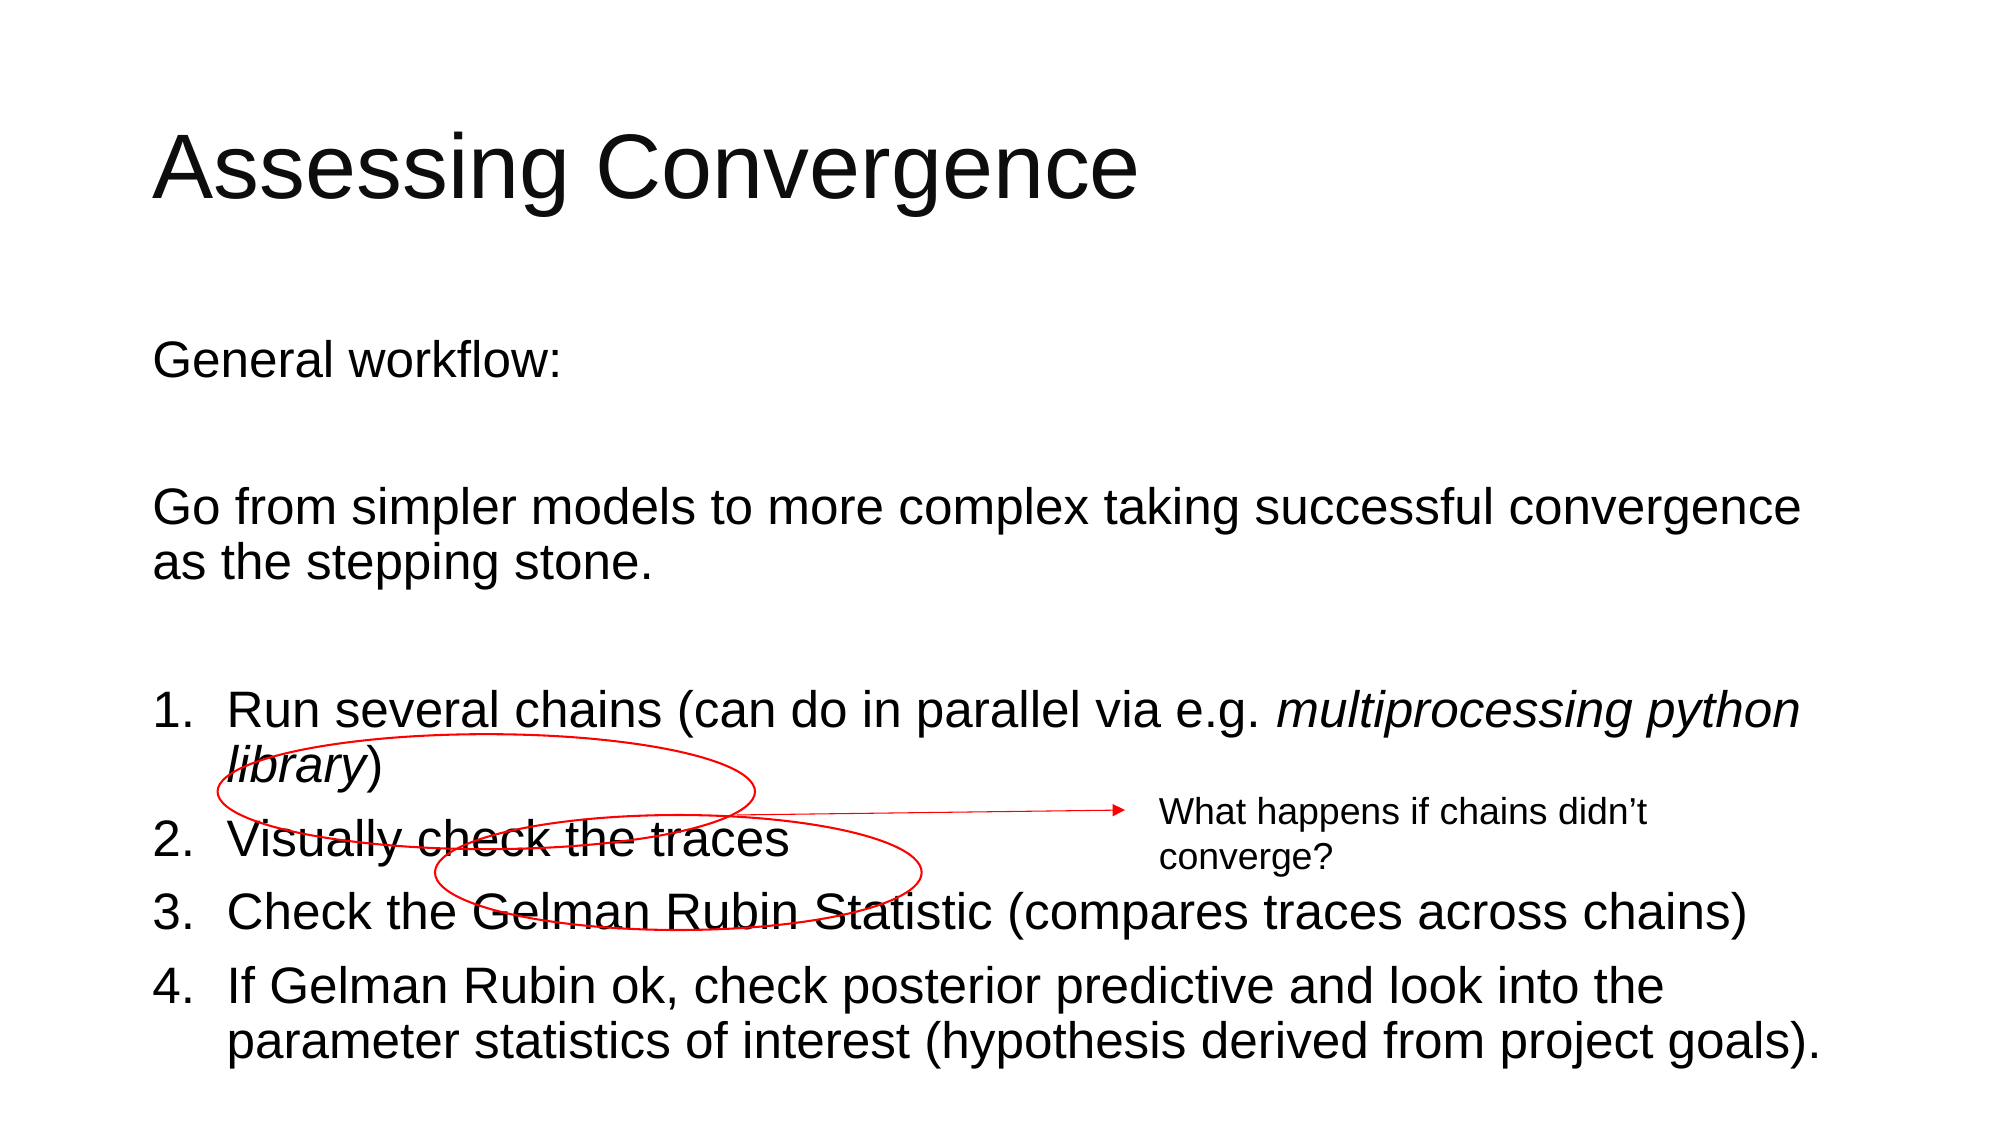

# Assessing Convergence
General workflow:

Go from simpler models to more complex taking successful convergence as the stepping stone.

Run several chains (can do in parallel via e.g. multiprocessing python library)
Visually check the traces
Check the Gelman Rubin Statistic (compares traces across chains)
If Gelman Rubin ok, check posterior predictive and look into the parameter statistics of interest (hypothesis derived from project goals).

What happens if chains didn’t converge?